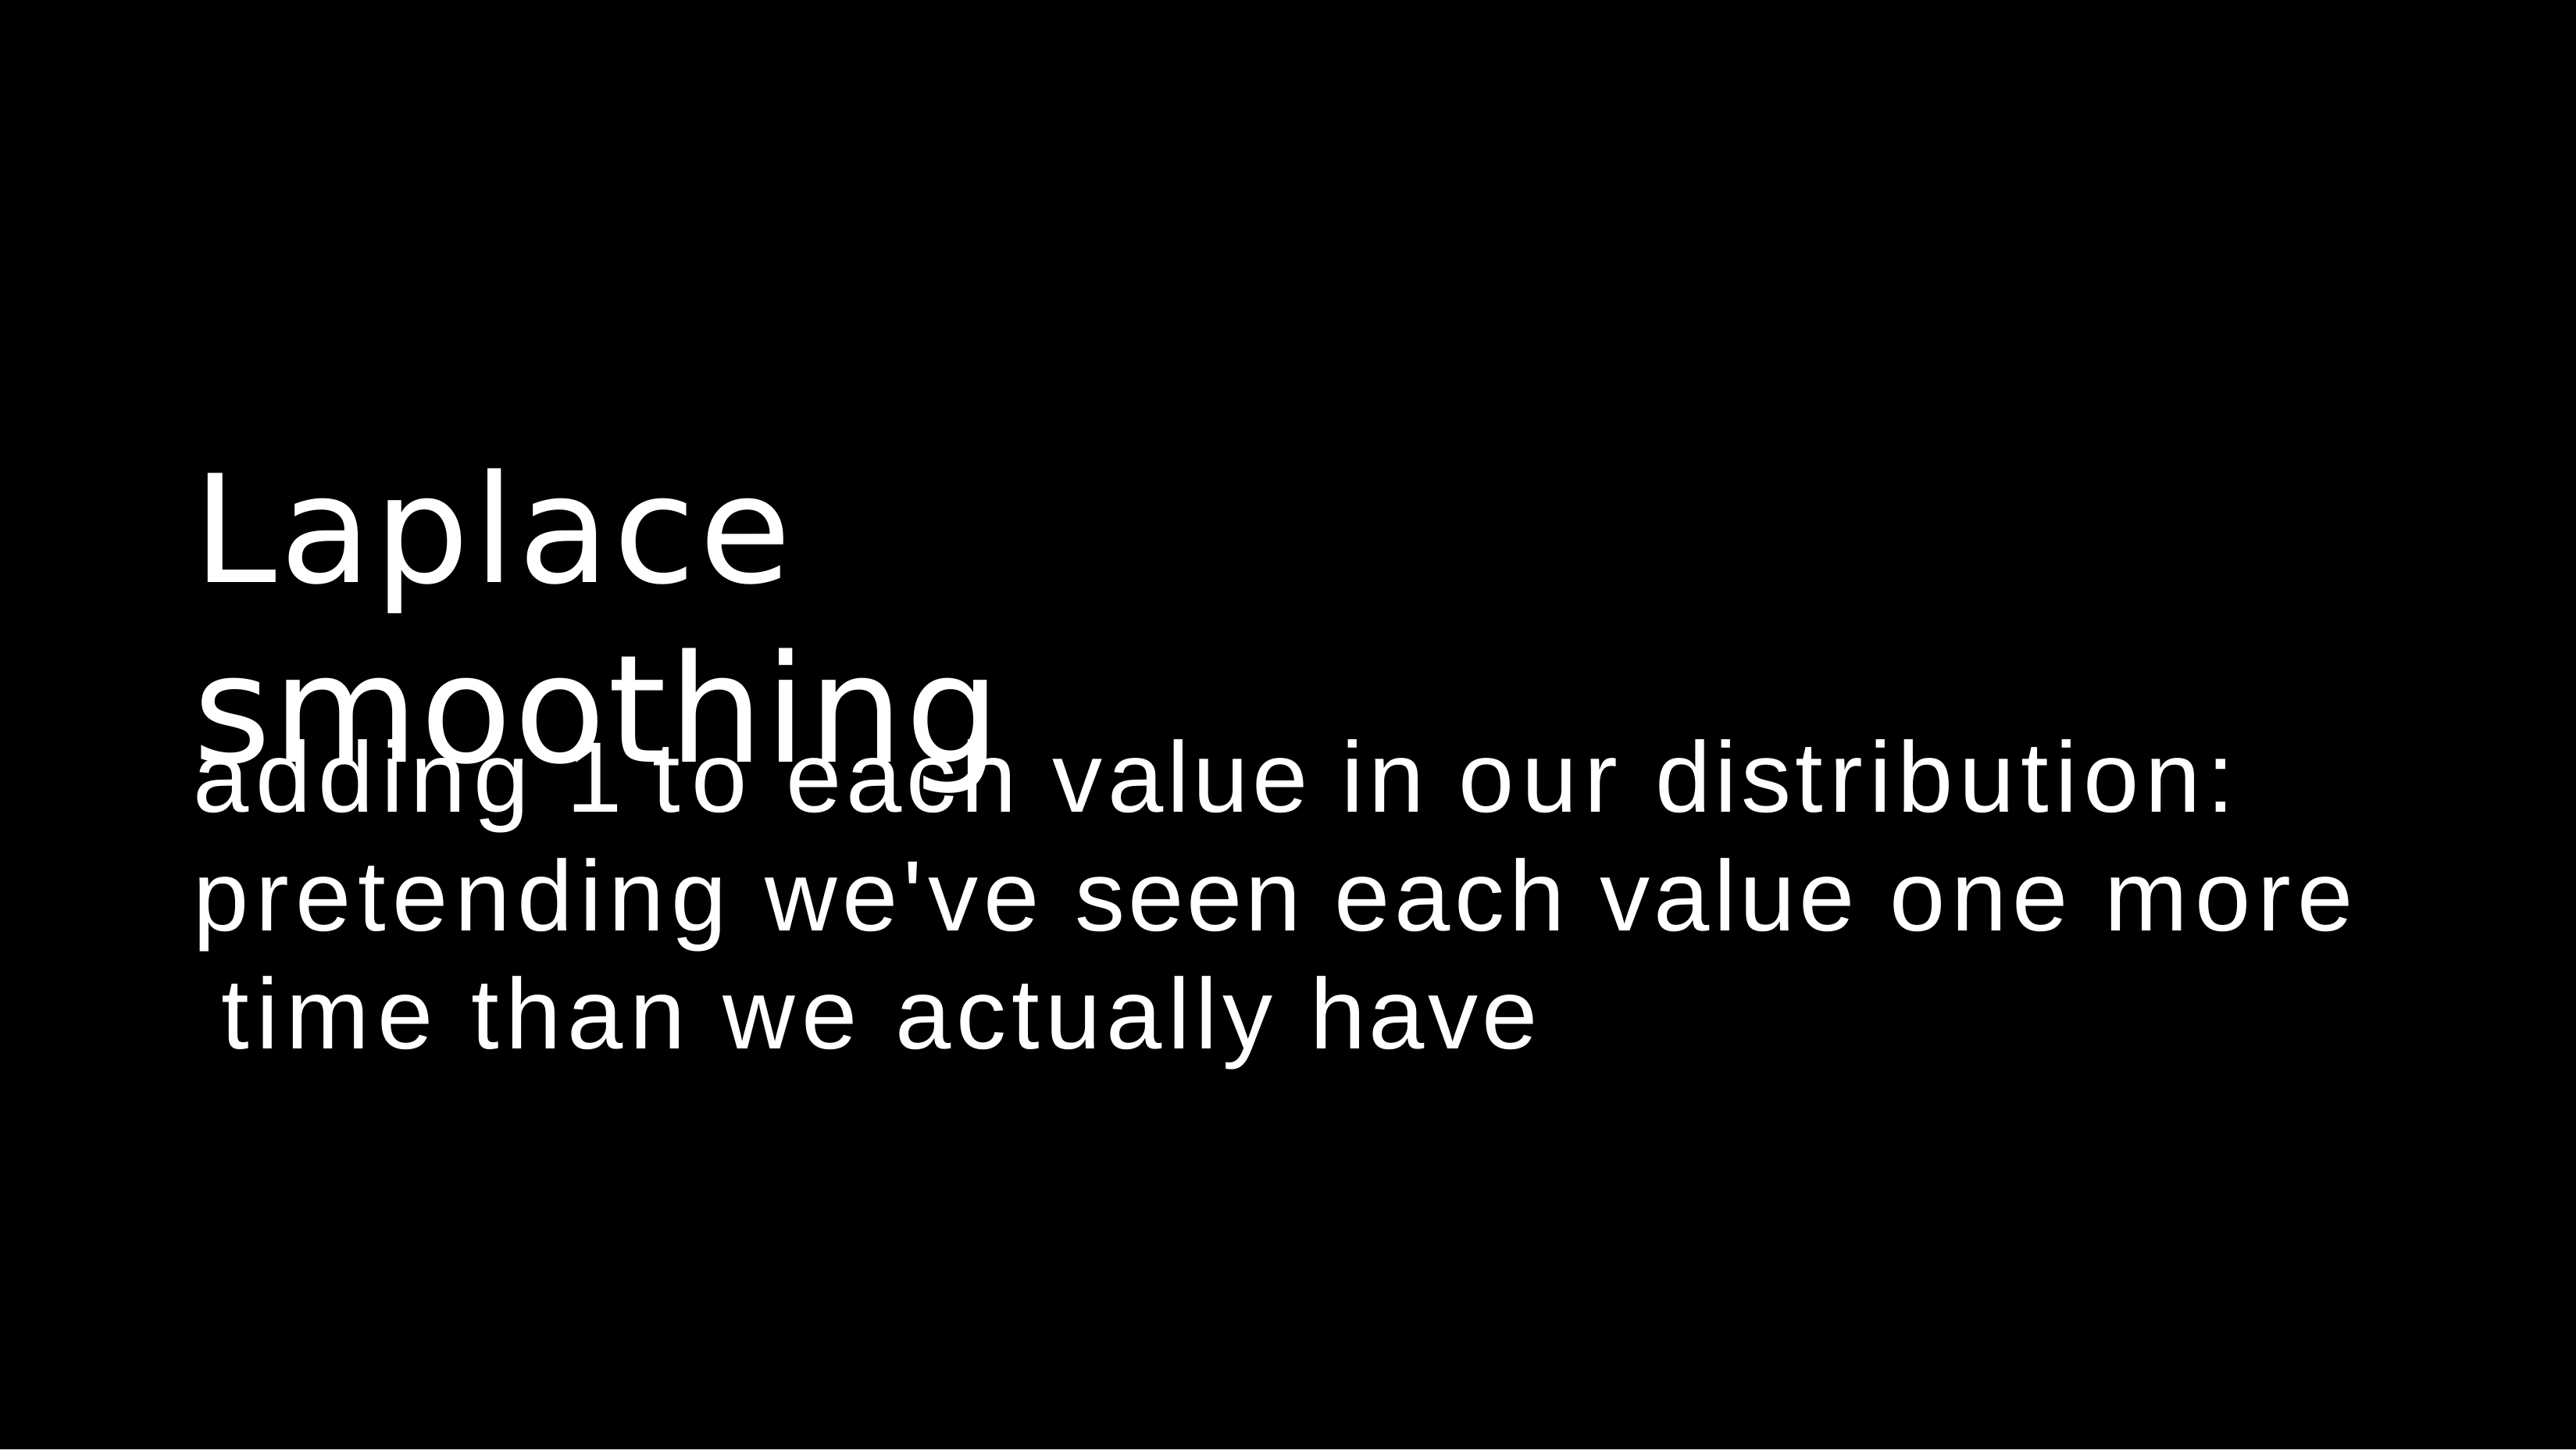

Laplace smoothing
adding 1 to each value in our distribution:  pretending we've seen each value one more  time than we actually have